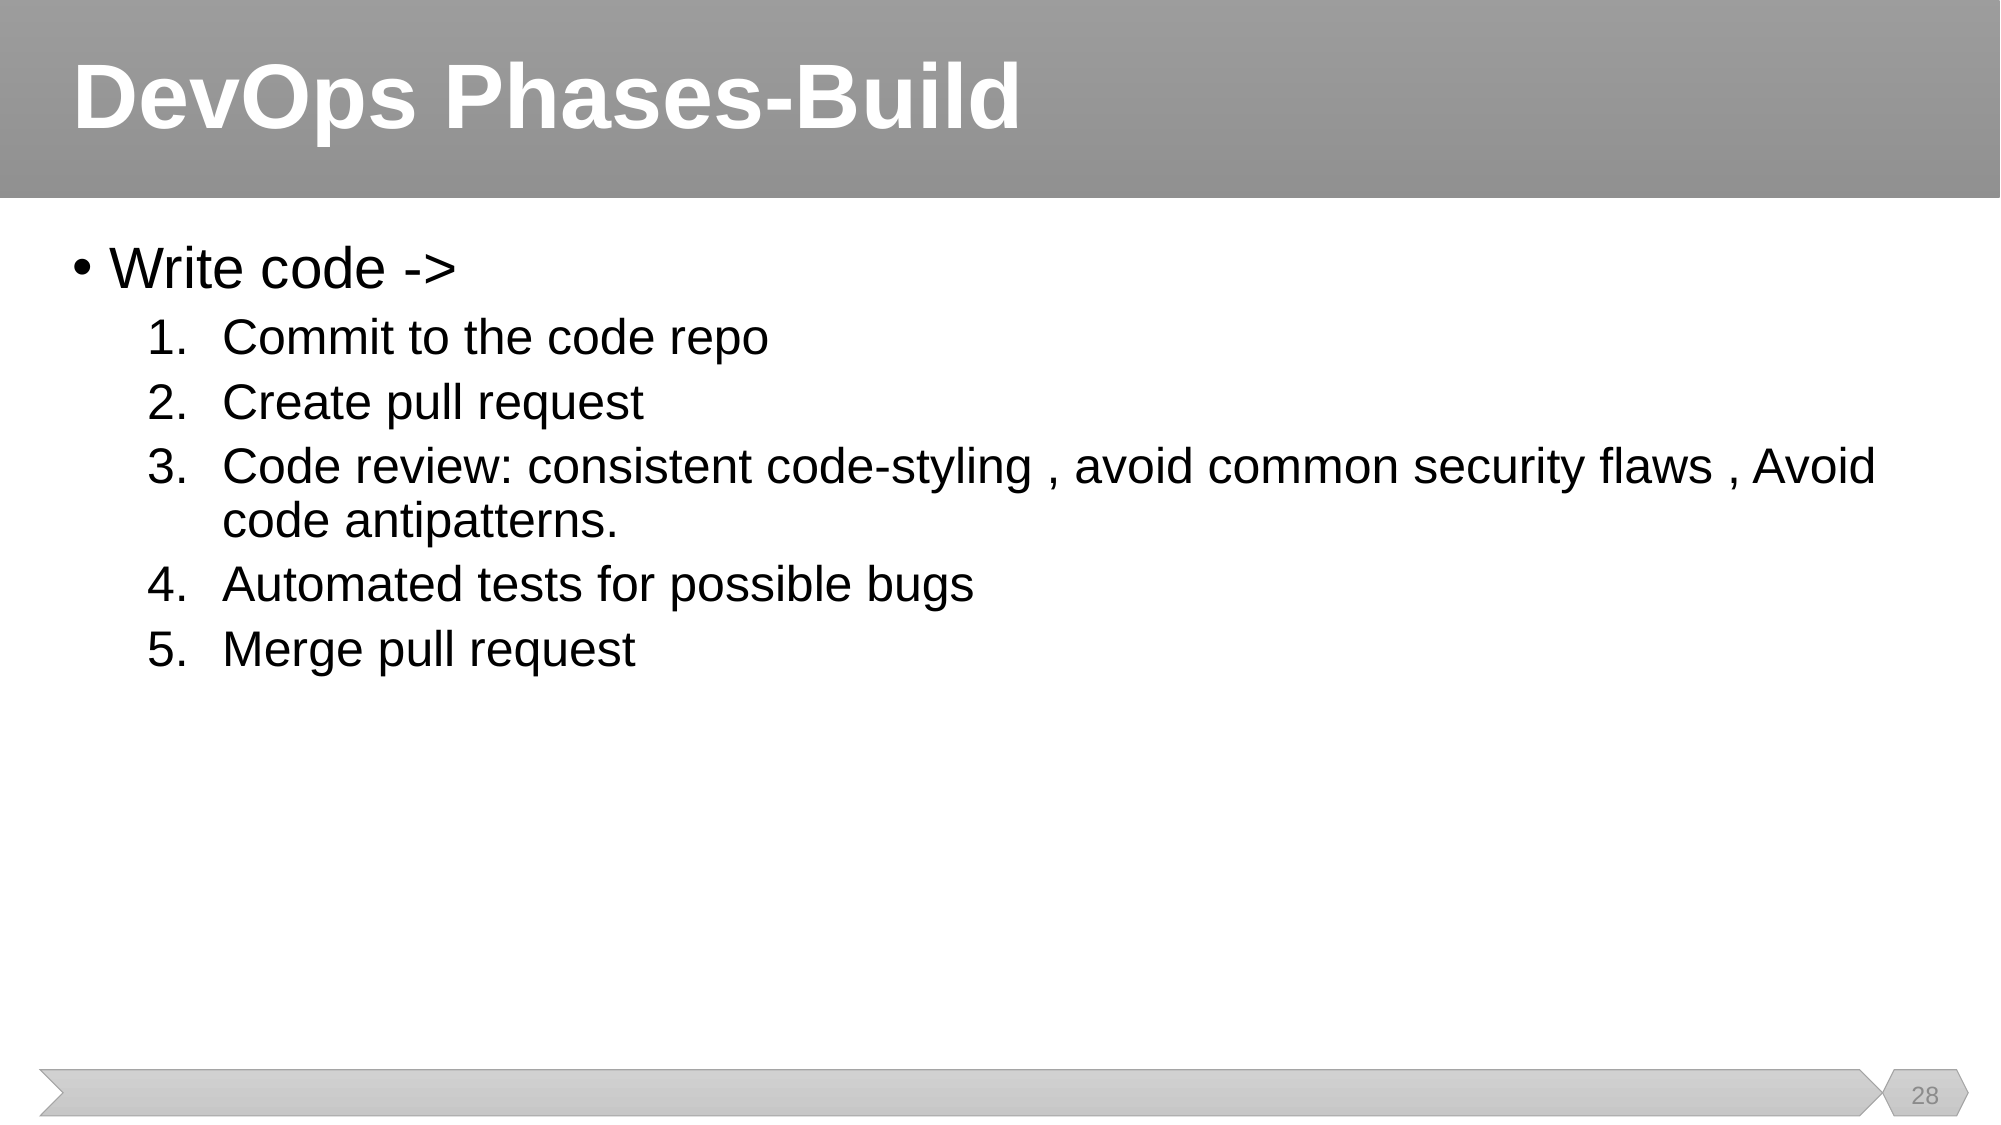

# DevOps Phases-Build
Write code ->
Commit to the code repo
Create pull request
Code review: consistent code-styling , avoid common security flaws , Avoid code antipatterns.
Automated tests for possible bugs
Merge pull request
28